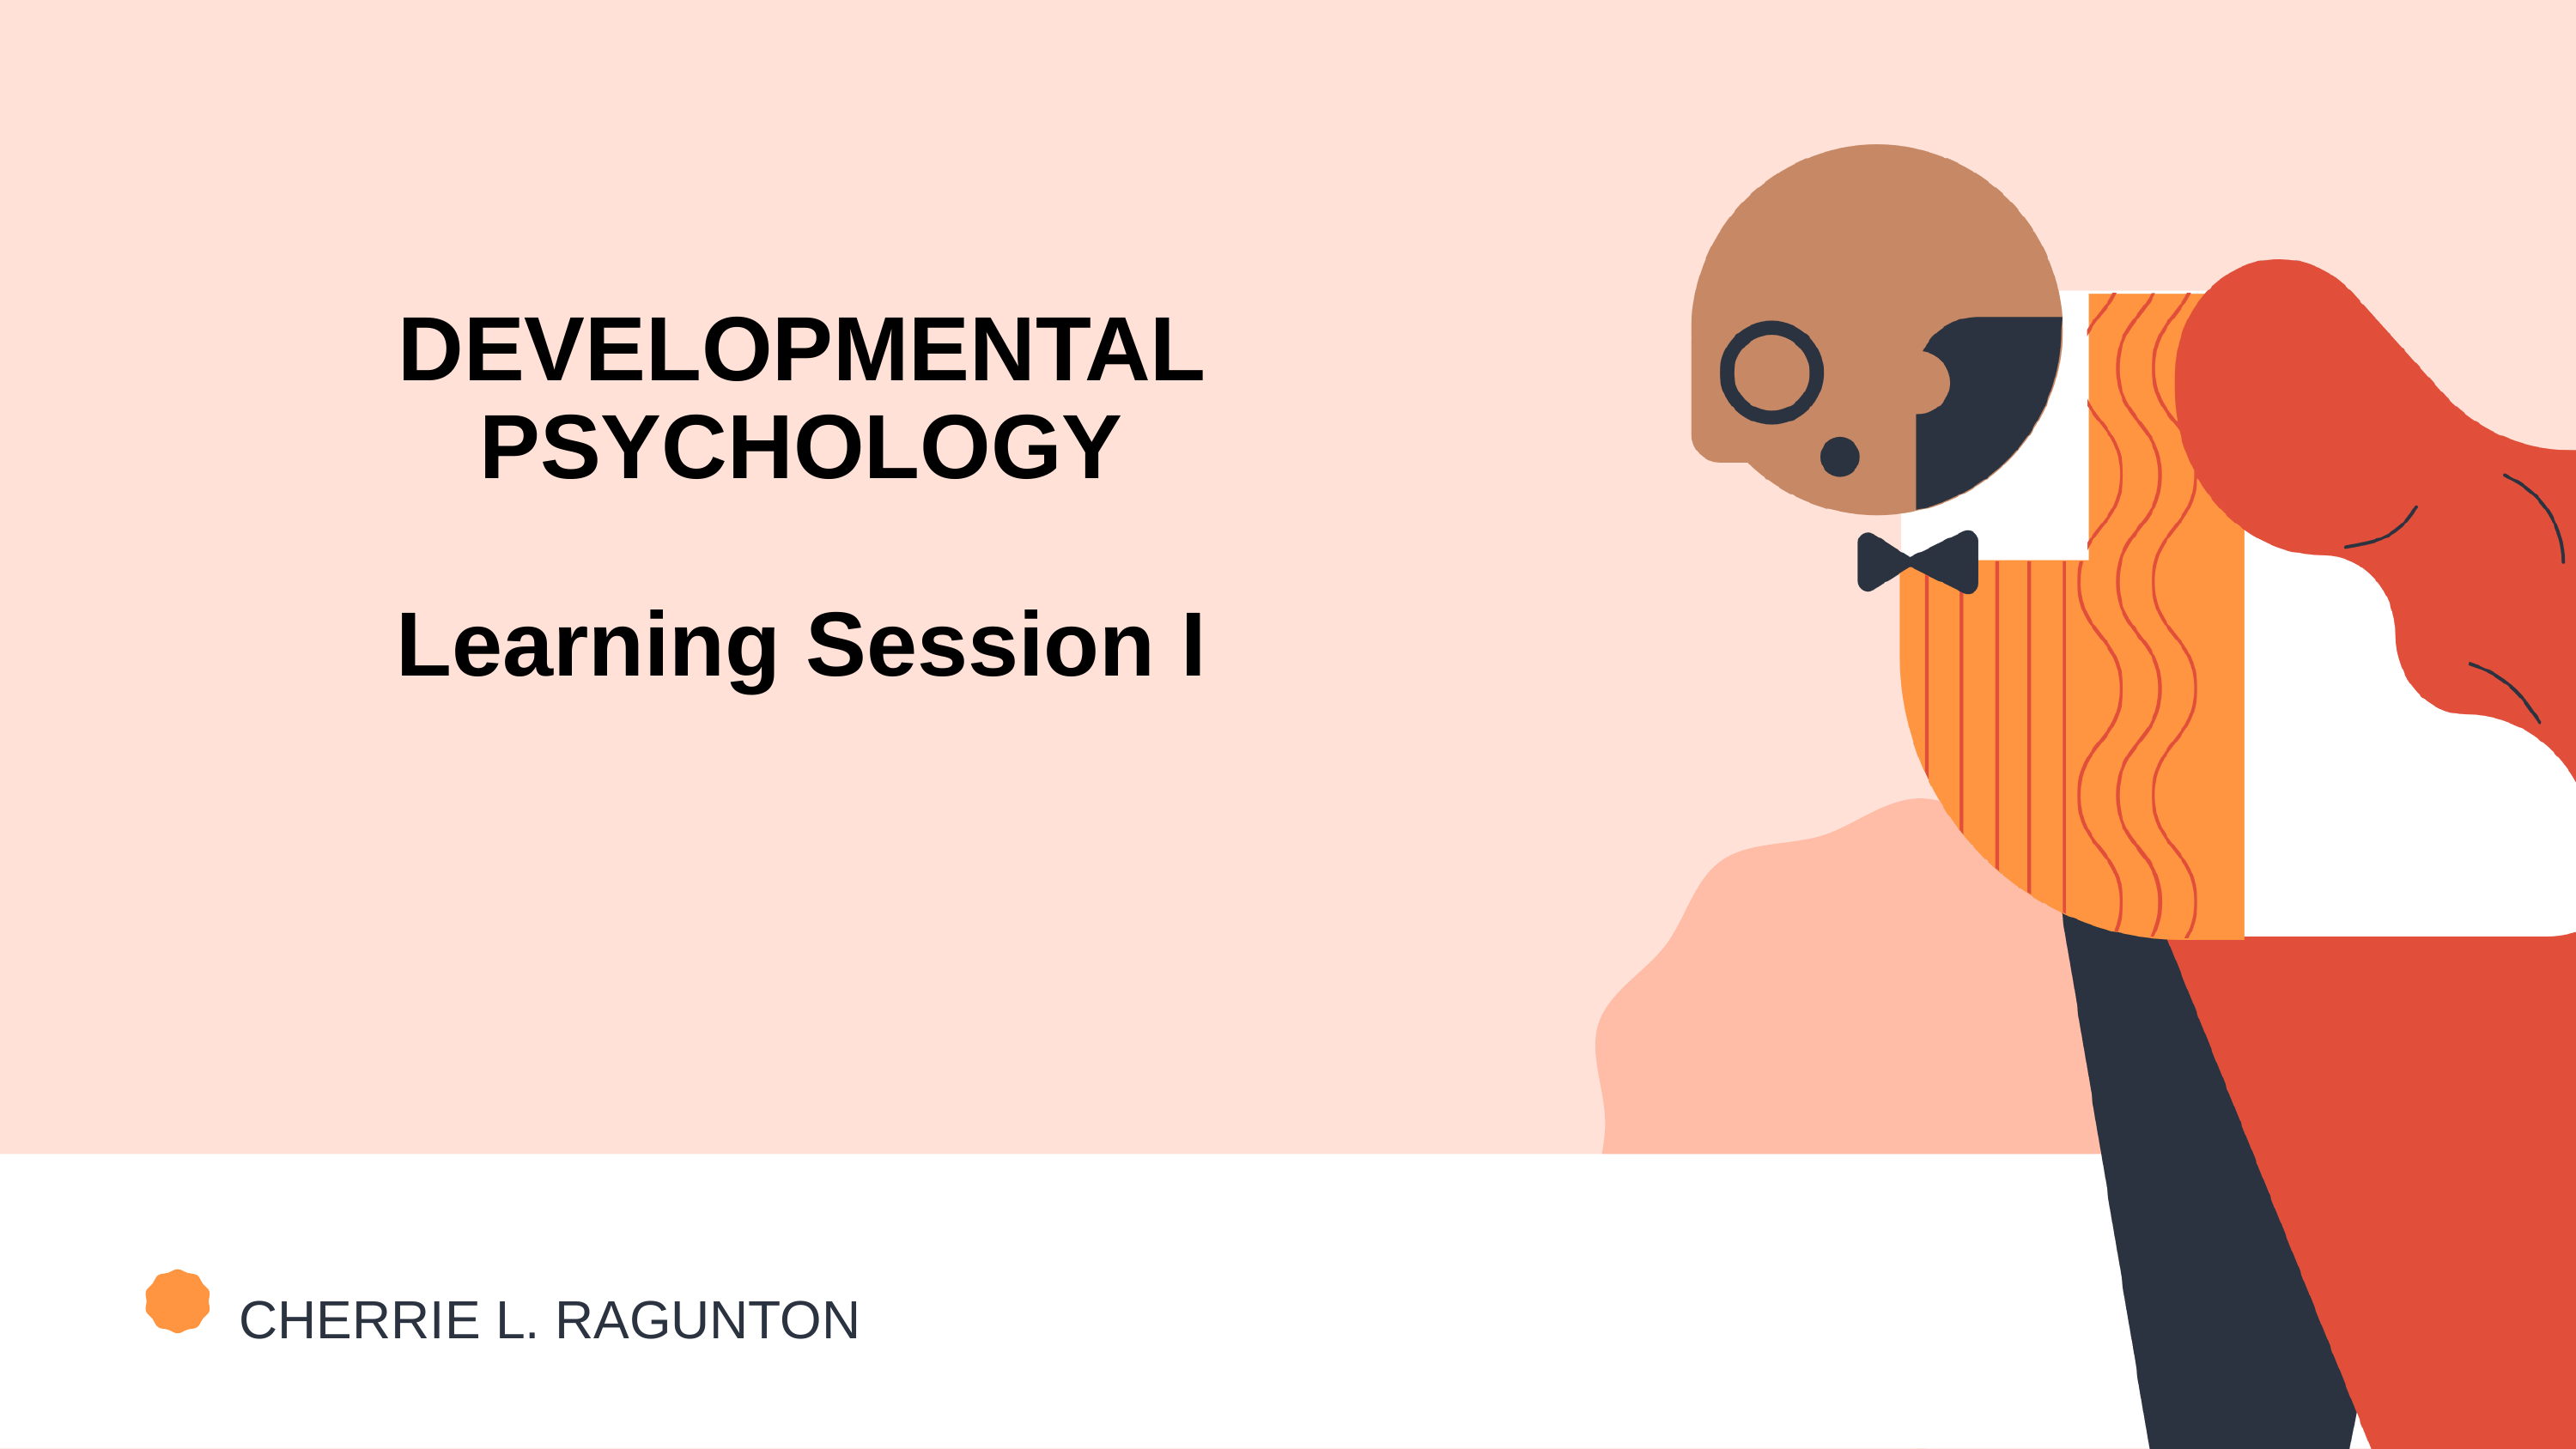

DEVELOPMENTAL PSYCHOLOGY
Learning Session I

CHERRIE L. RAGUNTON